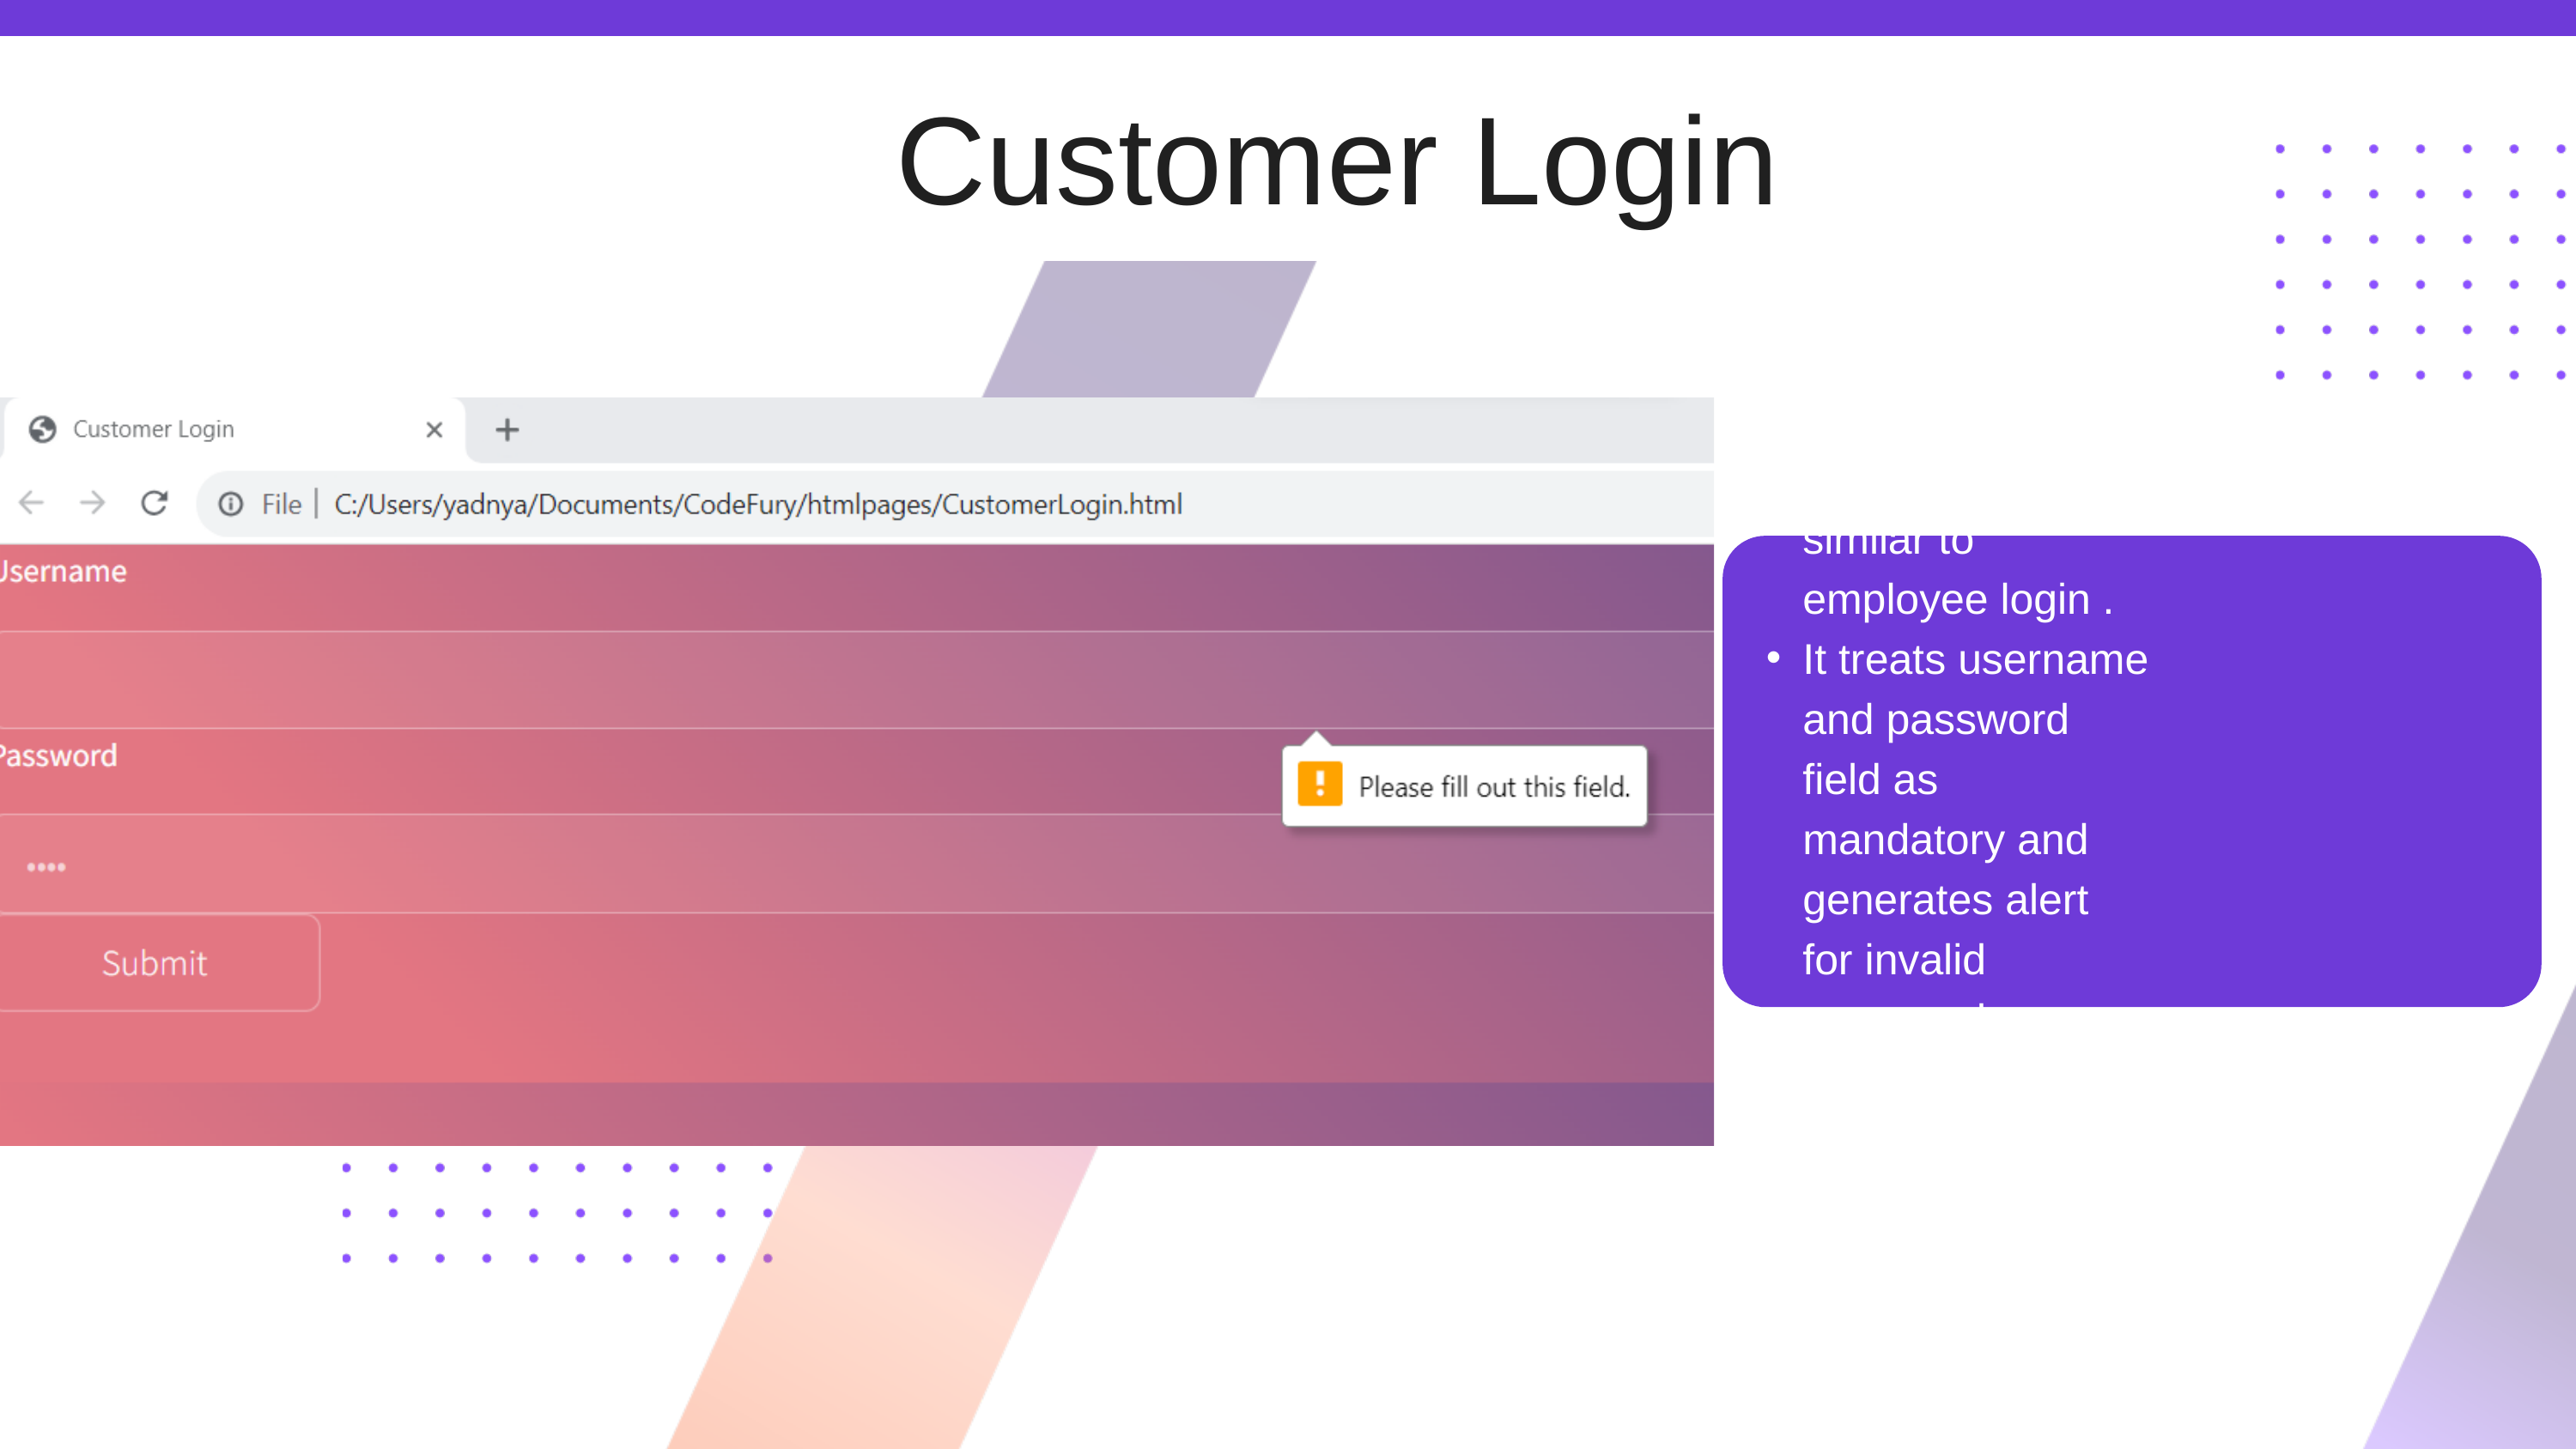

Customer Login

Customer login is similar to employee login .
It treats username and password field as mandatory and generates alert for invalid password.